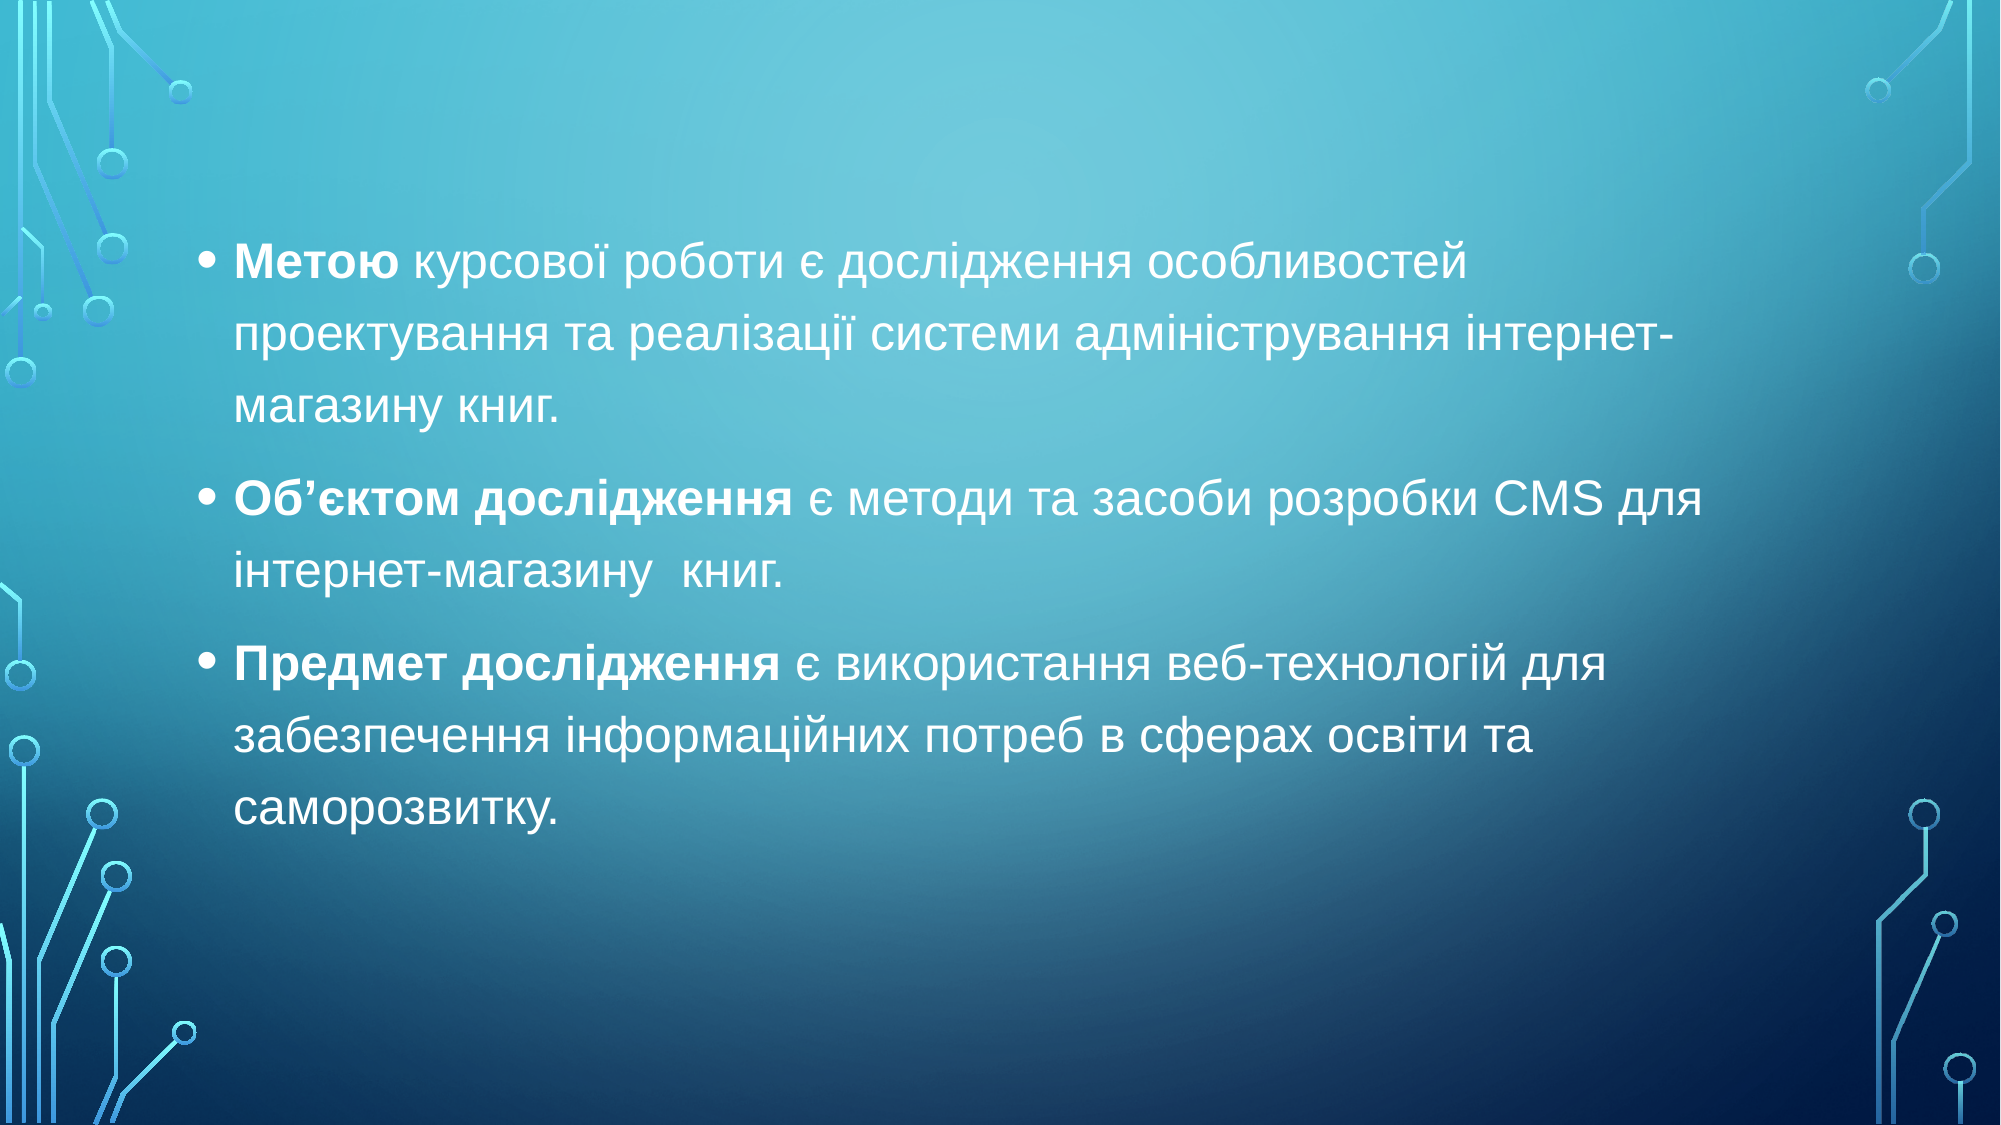

Метою курсової роботи є дослідження особливостей проектування та реалізації системи адміністрування інтернет-магазину книг.
Об’єктом дослідження є методи та засоби розробки CMS для інтернет-магазину  книг.
Предмет дослідження є використання веб-технологій для забезпечення інформаційних потреб в сферах освіти та саморозвитку.